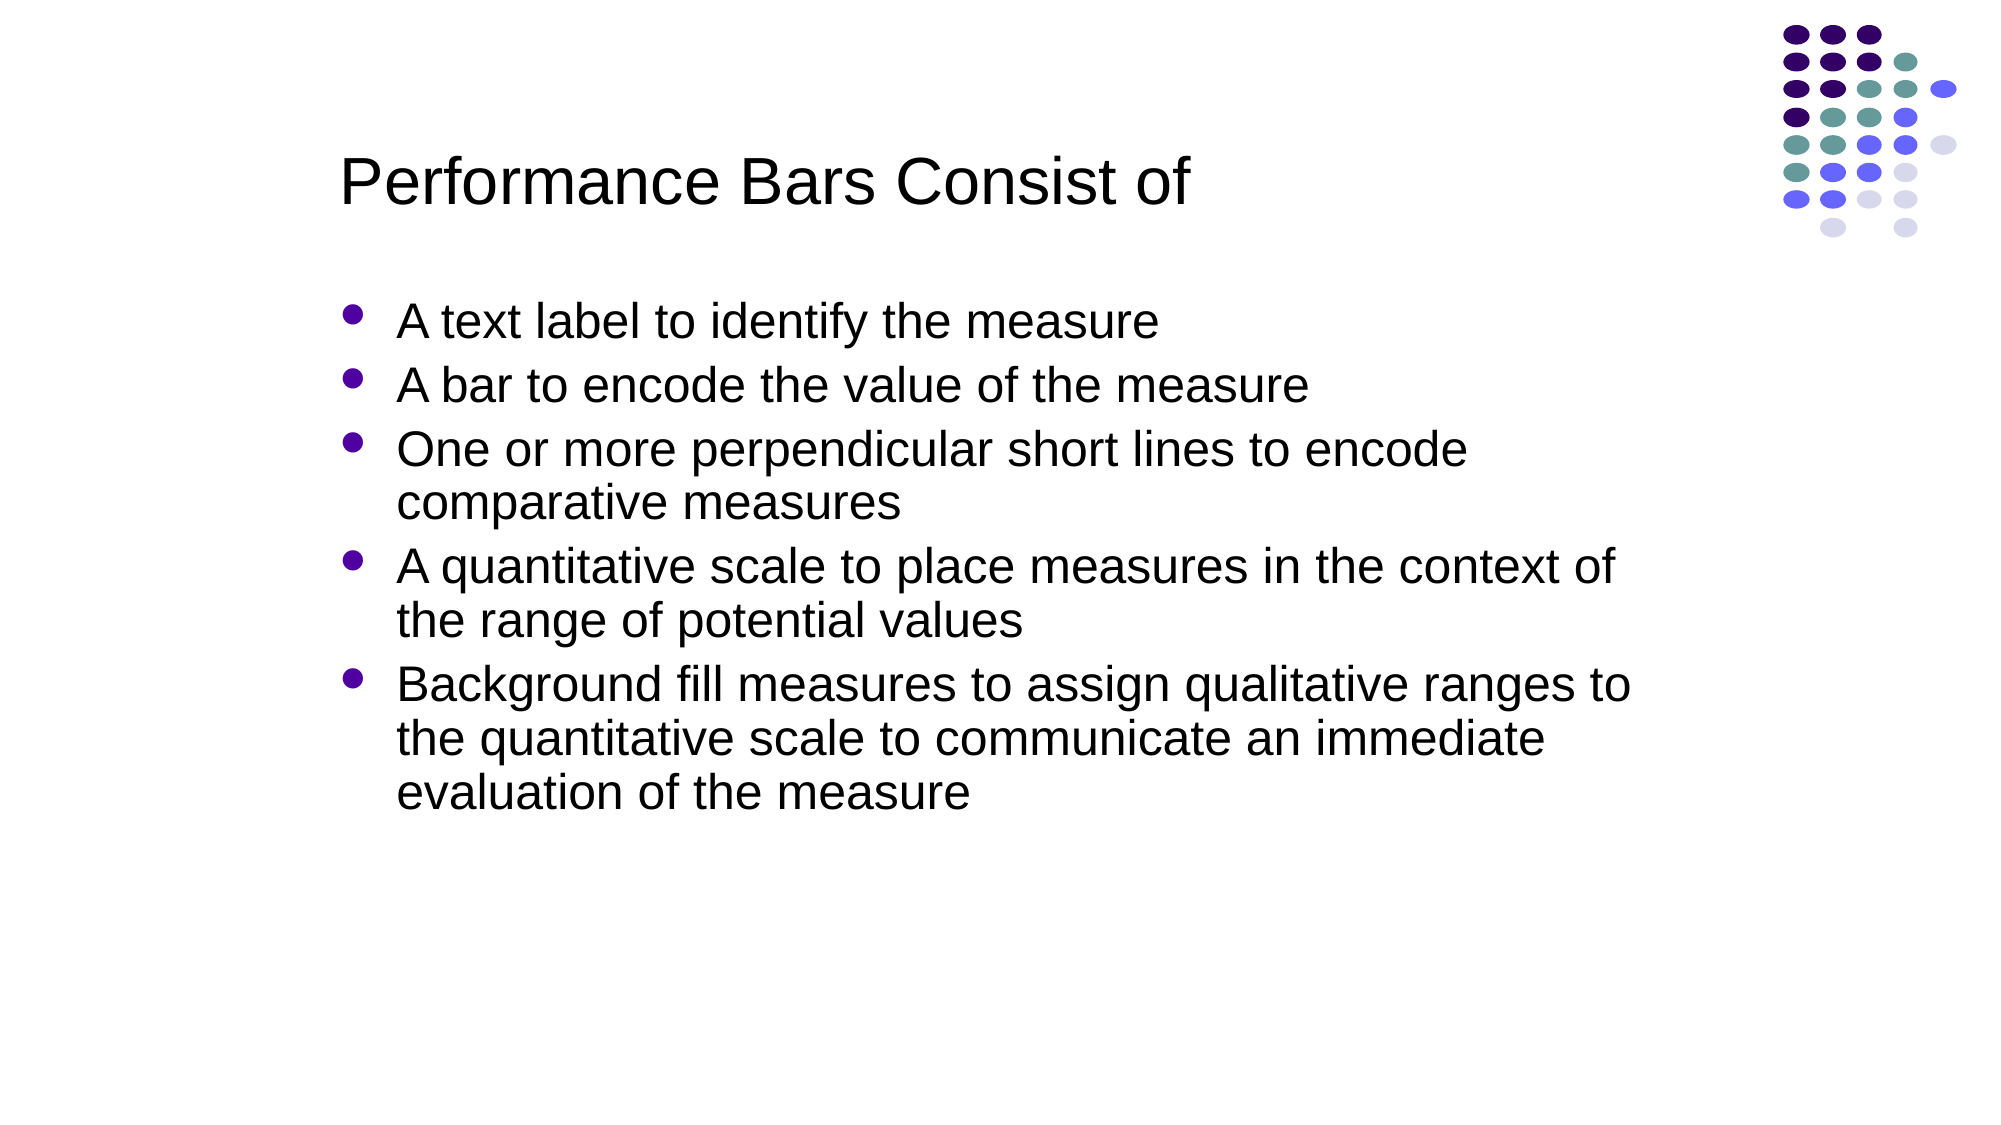

# Performance Bars Consist of
A text label to identify the measure
A bar to encode the value of the measure
One or more perpendicular short lines to encode comparative measures
A quantitative scale to place measures in the context of the range of potential values
Background fill measures to assign qualitative ranges to the quantitative scale to communicate an immediate evaluation of the measure